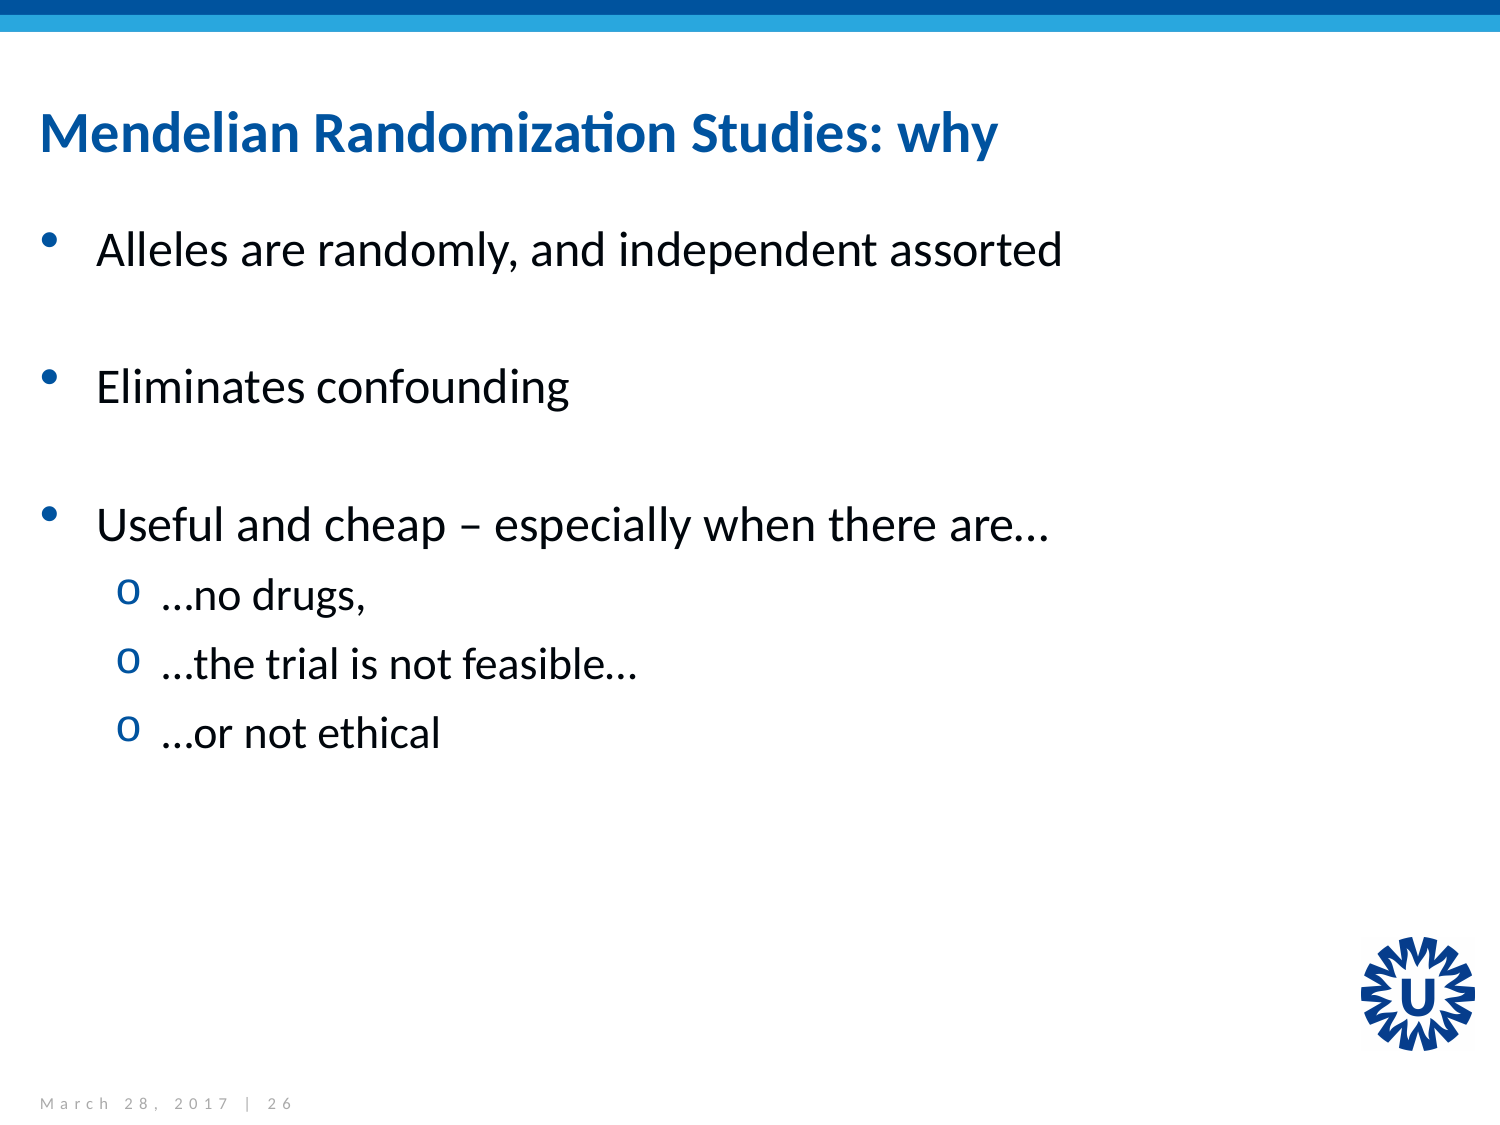

# Mendelian Randomization Studies: why
Alleles are randomly, and independent assorted

Eliminates confounding

Useful and cheap – especially when there are…
…no drugs,
…the trial is not feasible…
…or not ethical
March 28, 2017 | 26